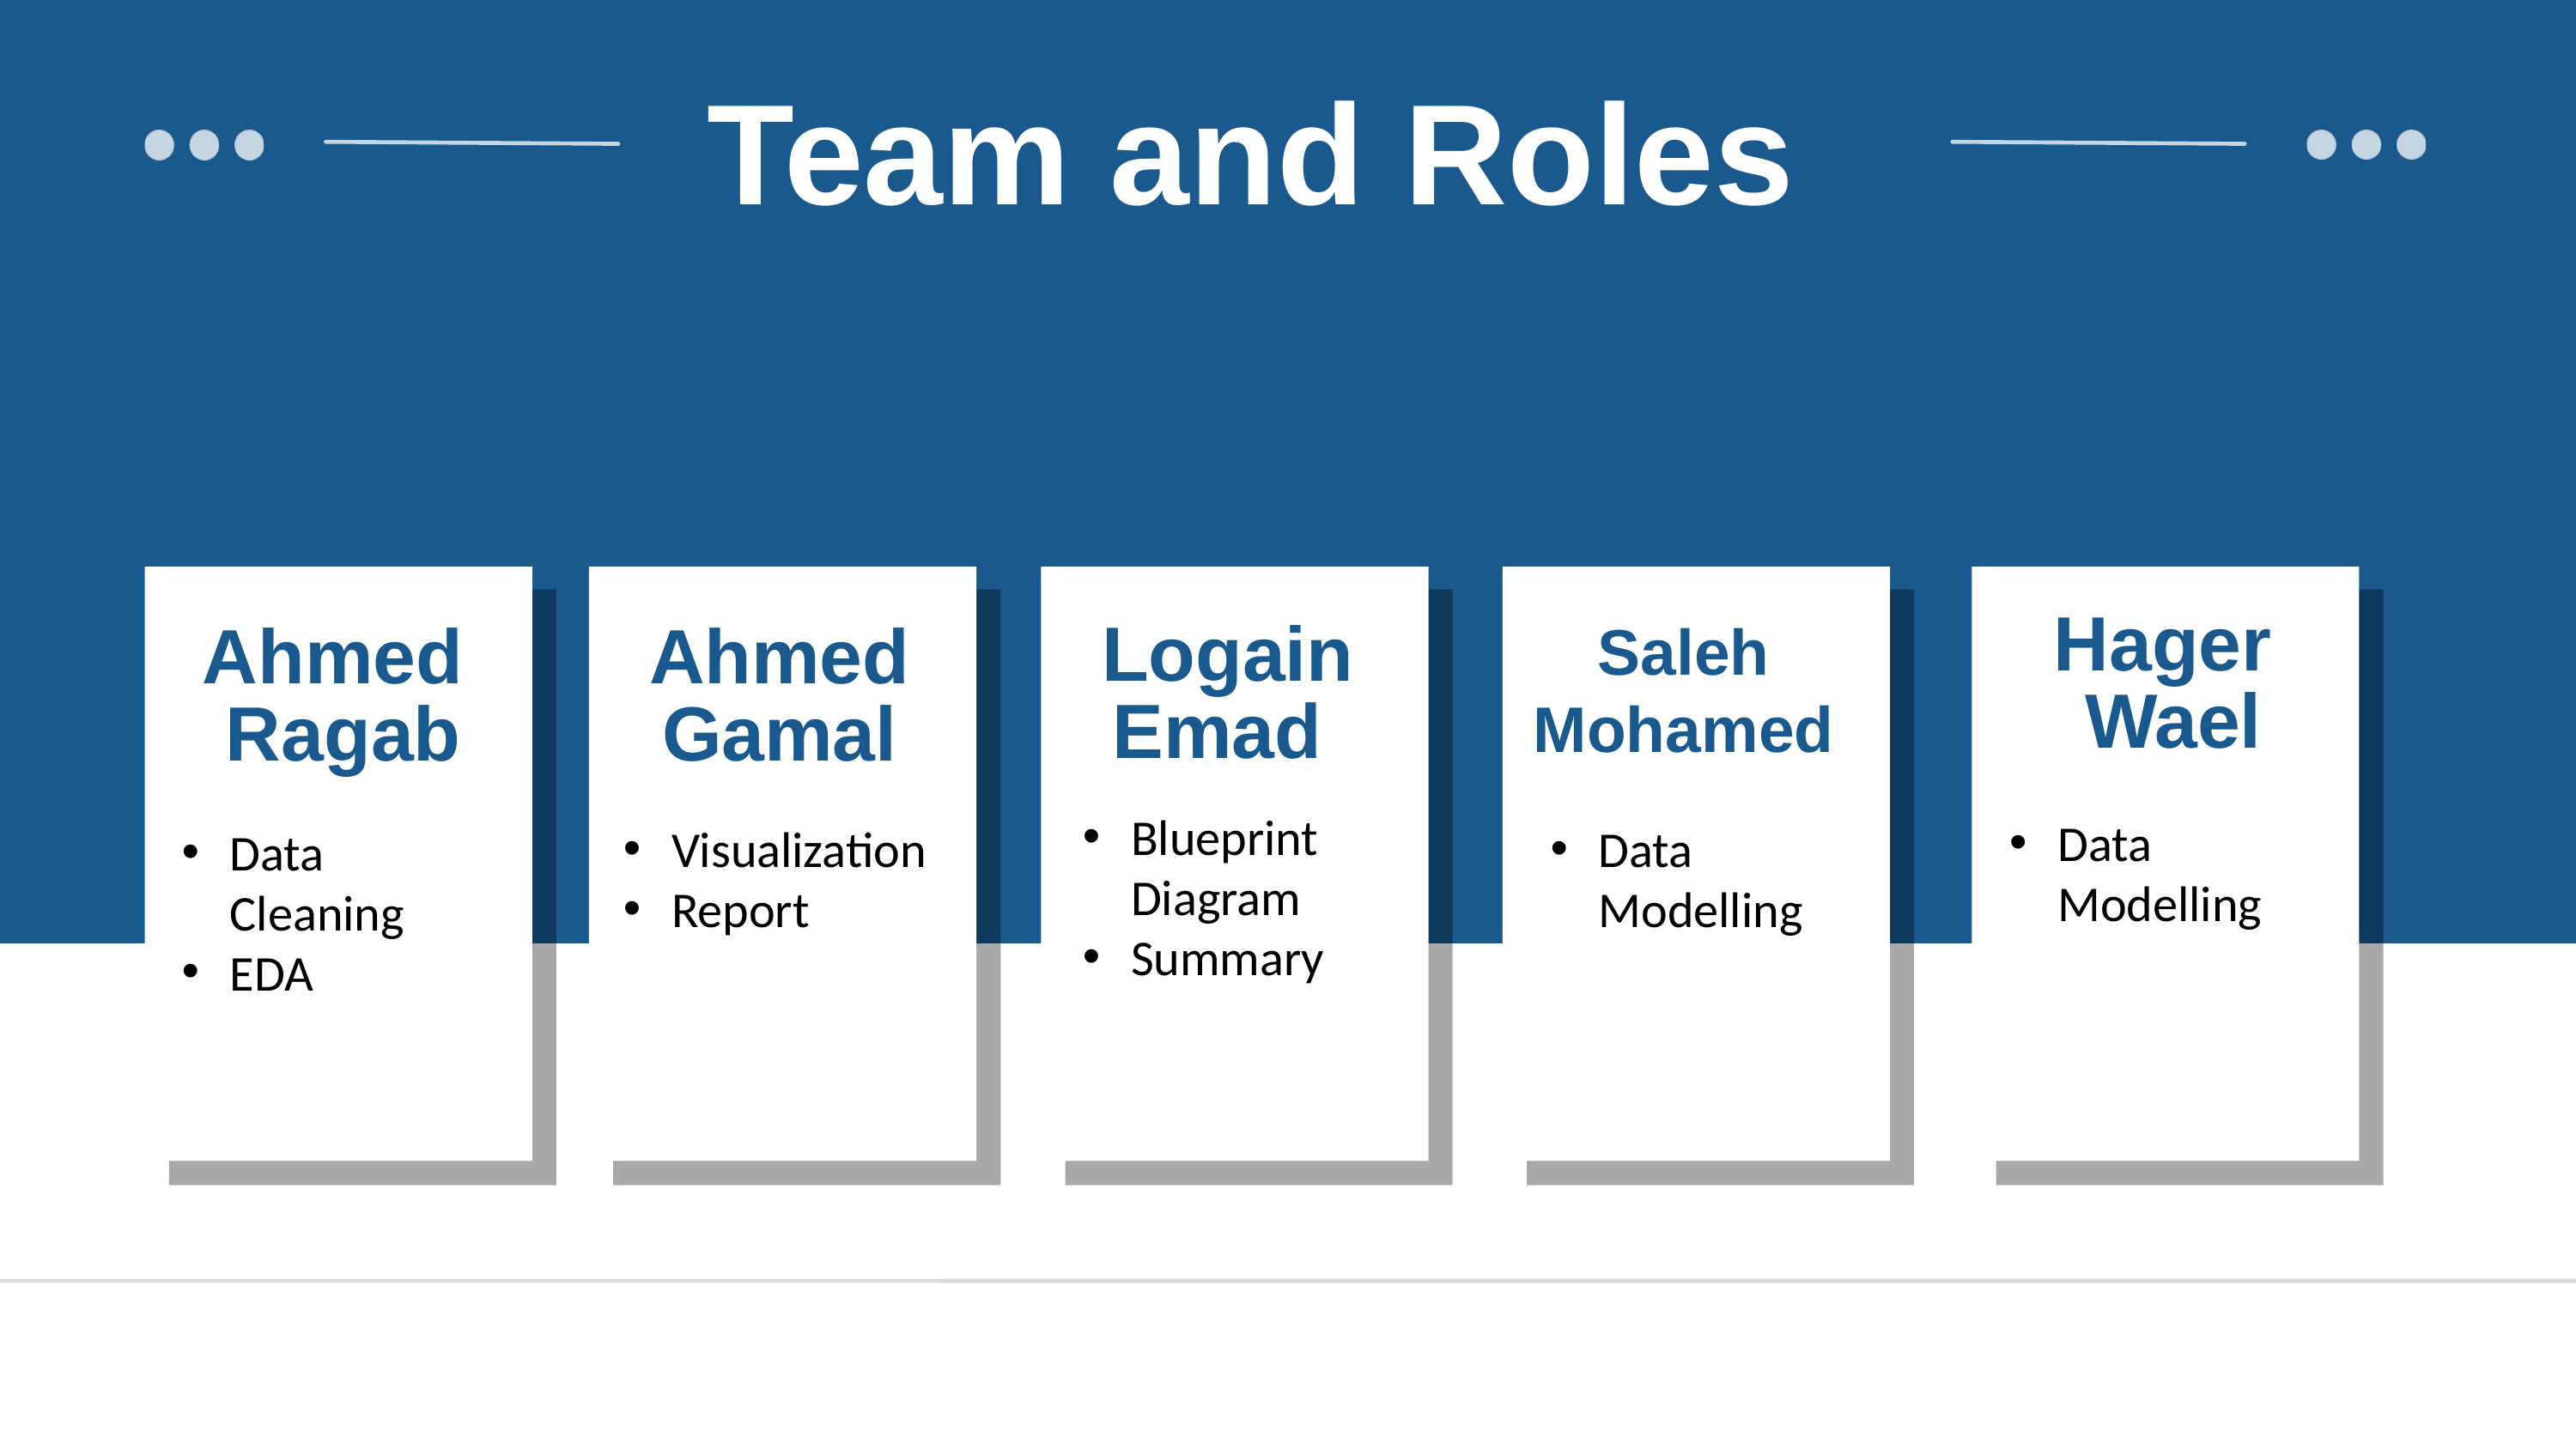

Team and Roles

Hager
Wael
Saleh
Mohamed
Logain
Emad
Ahmed
Ragab
Ahmed
Gamal
Dashboard
Blueprint Diagram
Summary
Data Modelling
Data Modelling
Visualization
Report
Data Cleaning
EDA